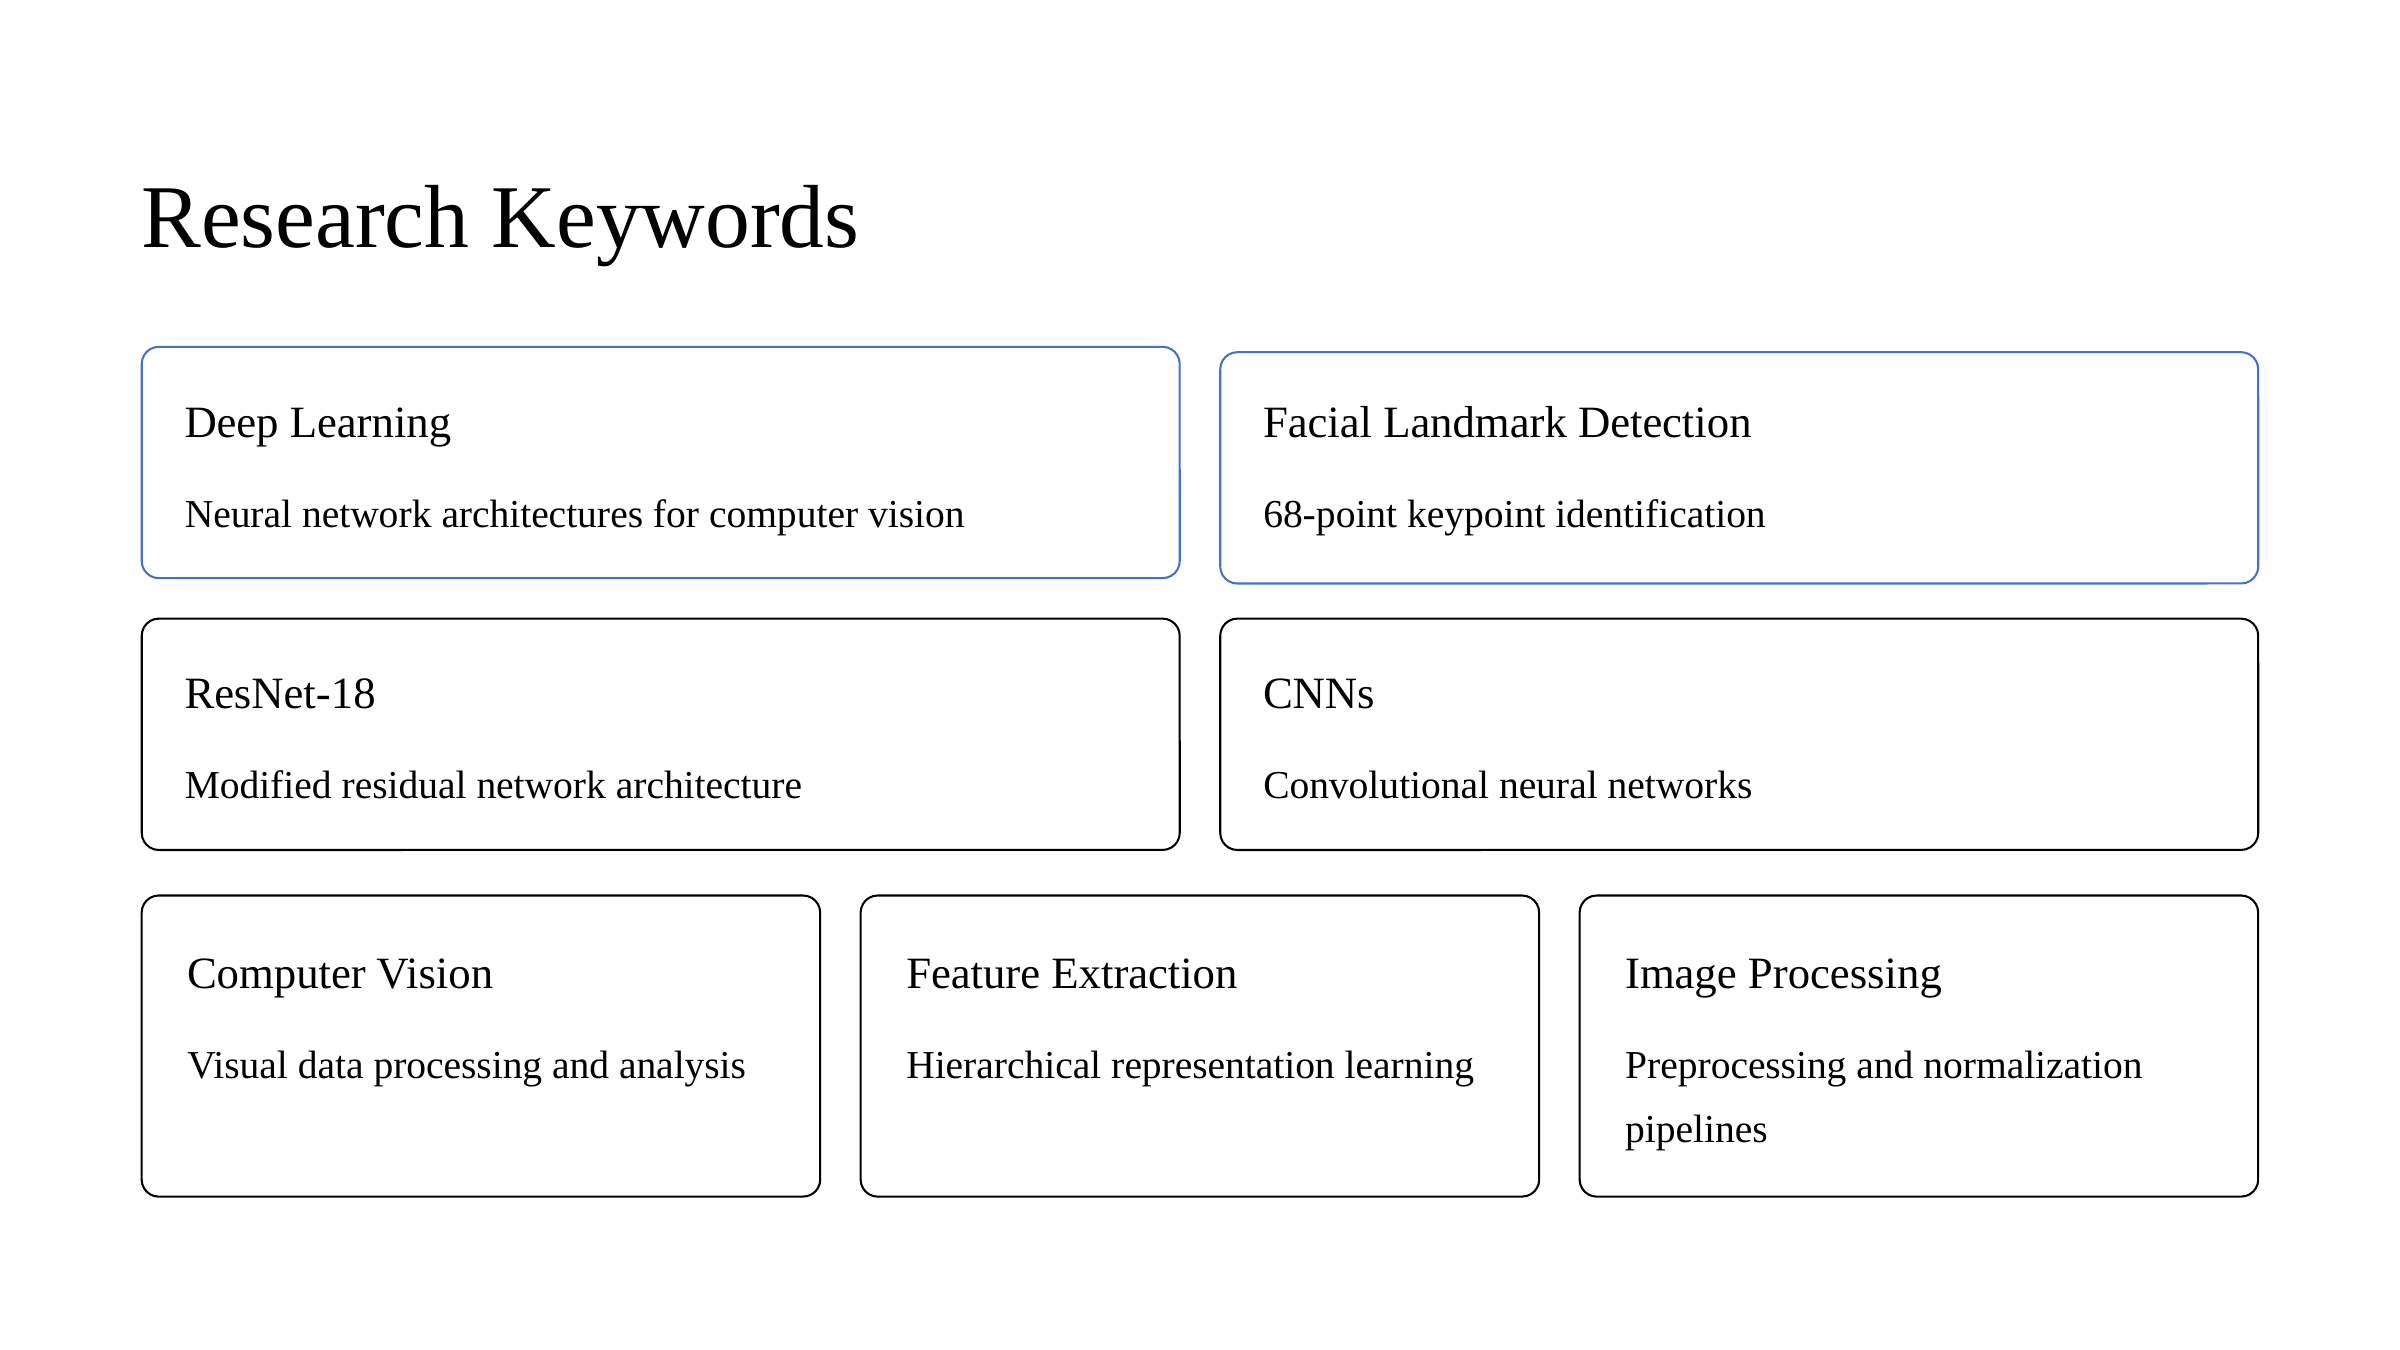

Research Keywords

Deep Learning
Facial Landmark Detection
Neural network architectures for computer vision
68-point keypoint identification

ResNet-18
CNNs
Modified residual network architecture
Convolutional neural networks

Computer Vision
Feature Extraction
Image Processing
Visual data processing and analysis
Hierarchical representation learning
Preprocessing and normalization pipelines